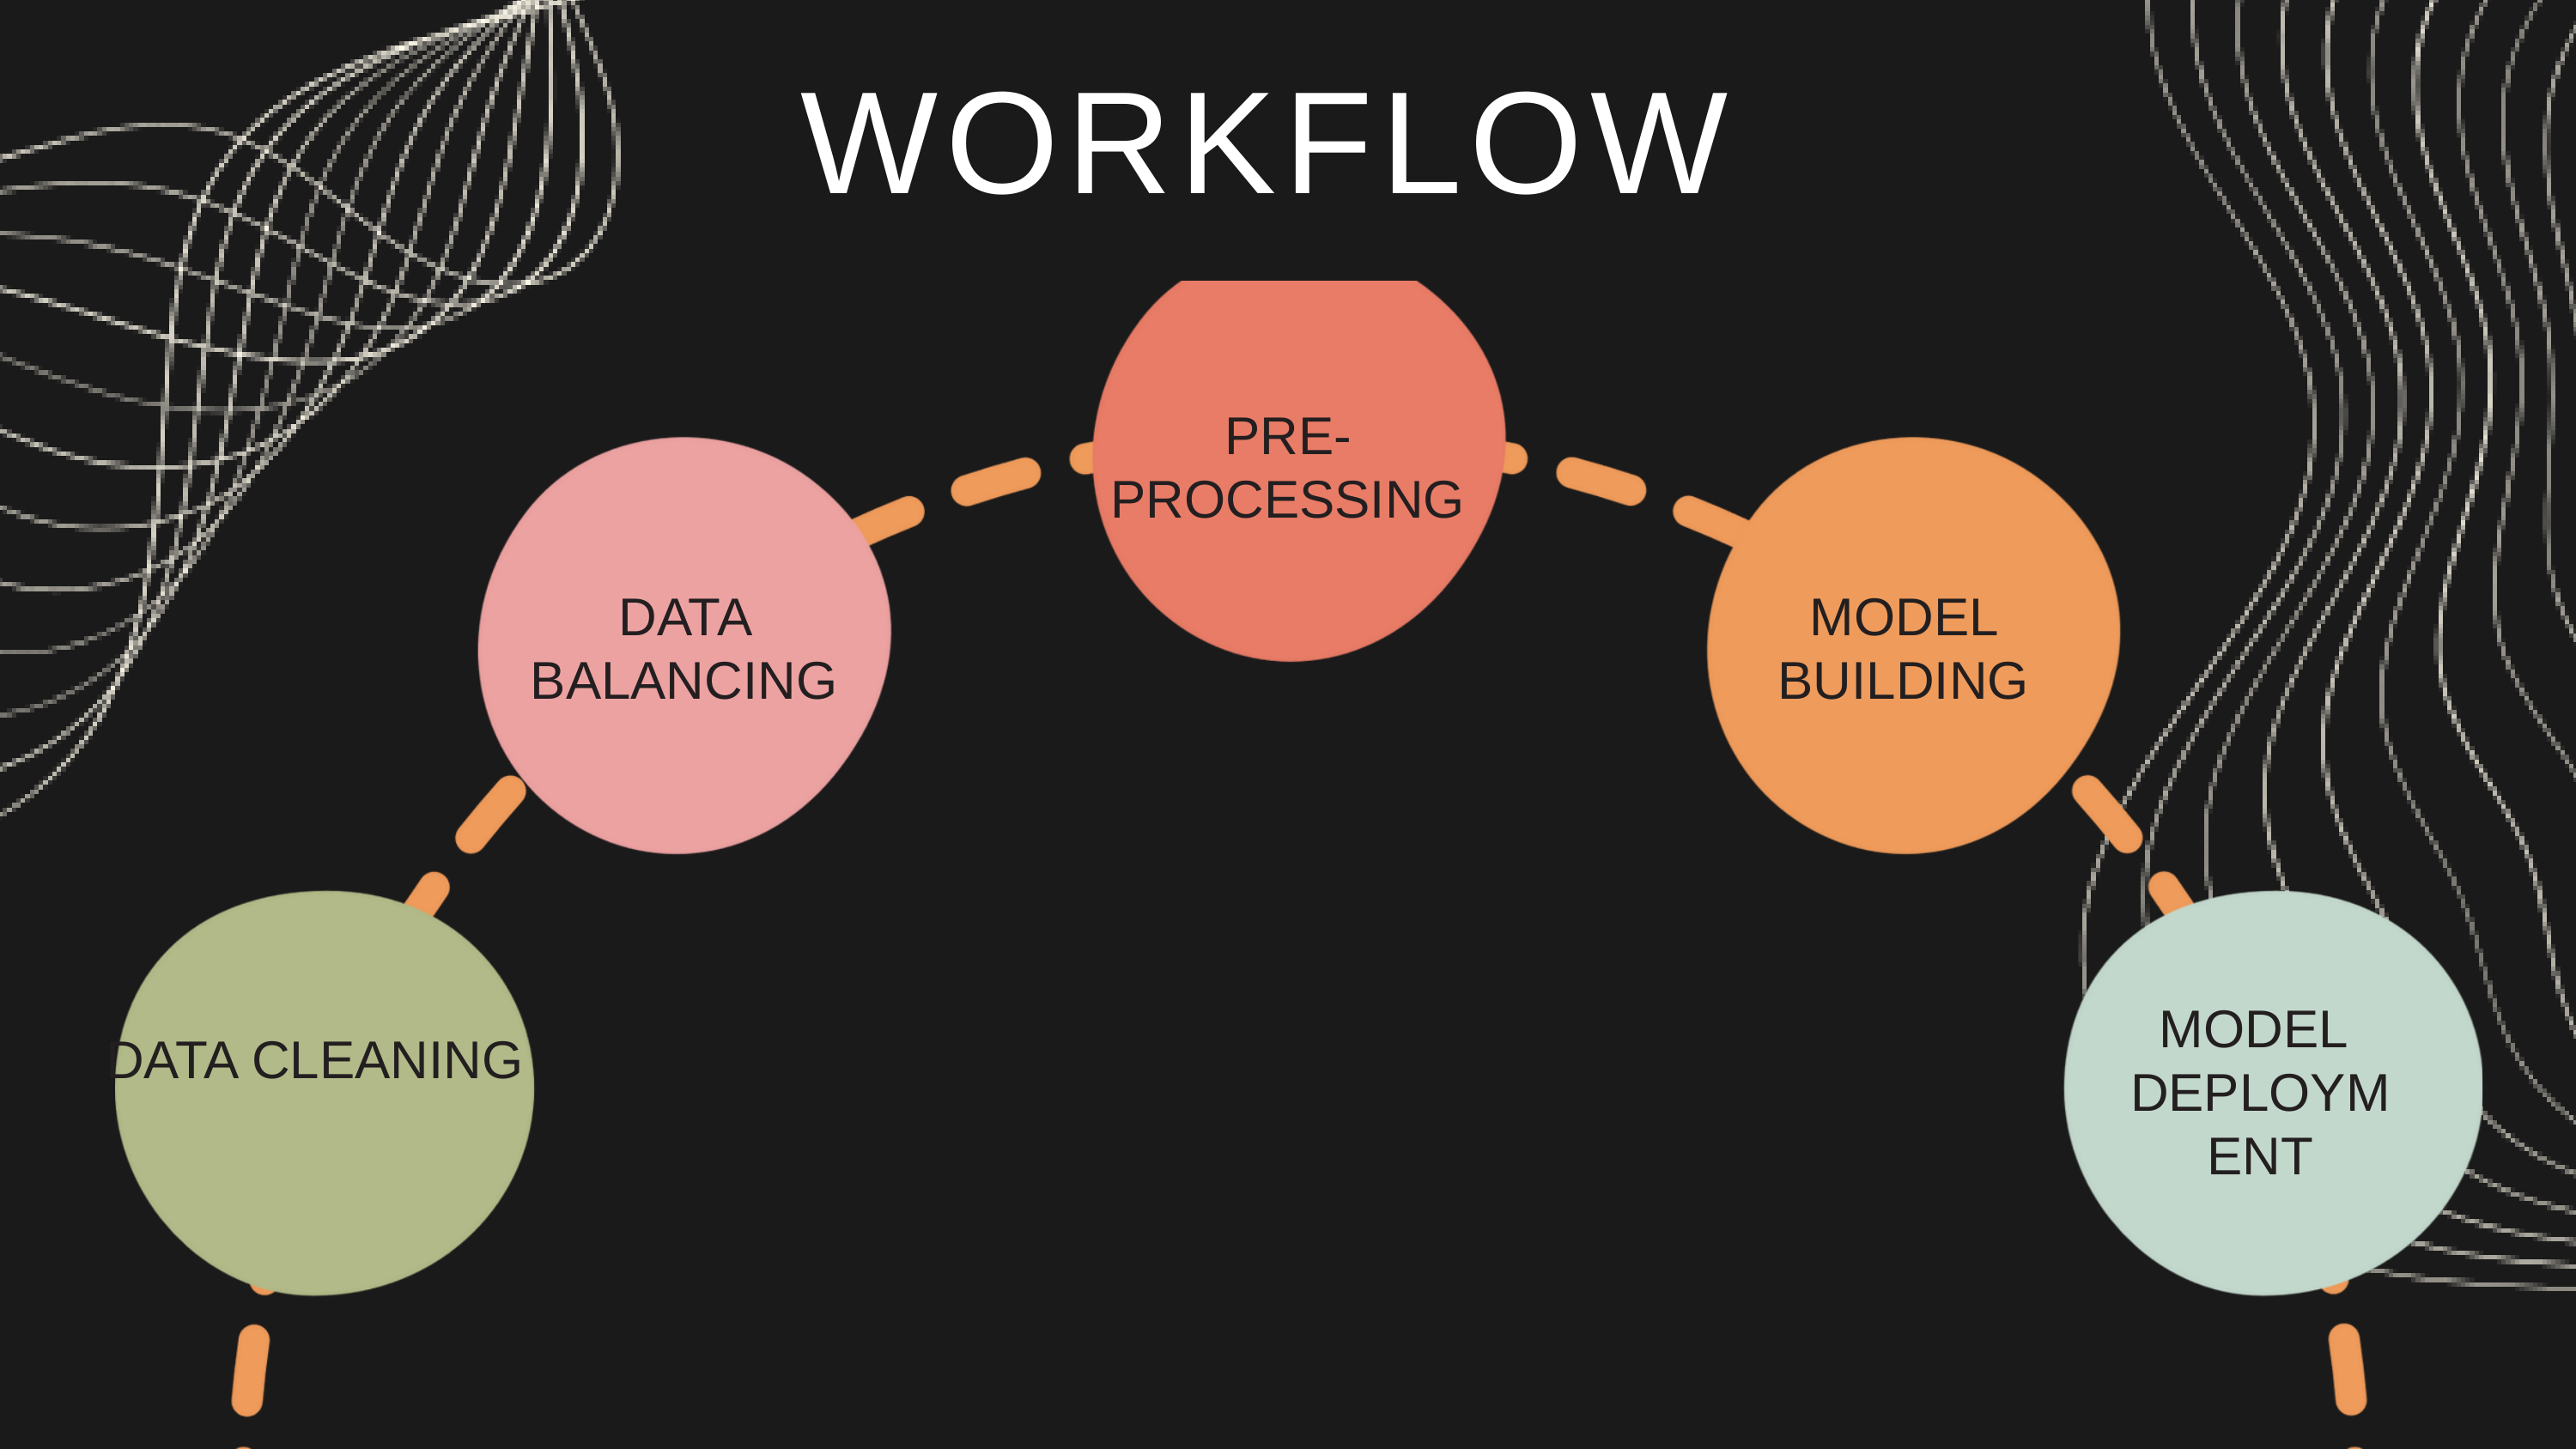

WORKFLOW

PRE-PROCESSING
DATA BALANCING
MODEL BUILDING
MODEL
DEPLOYMENT
DATA CLEANING